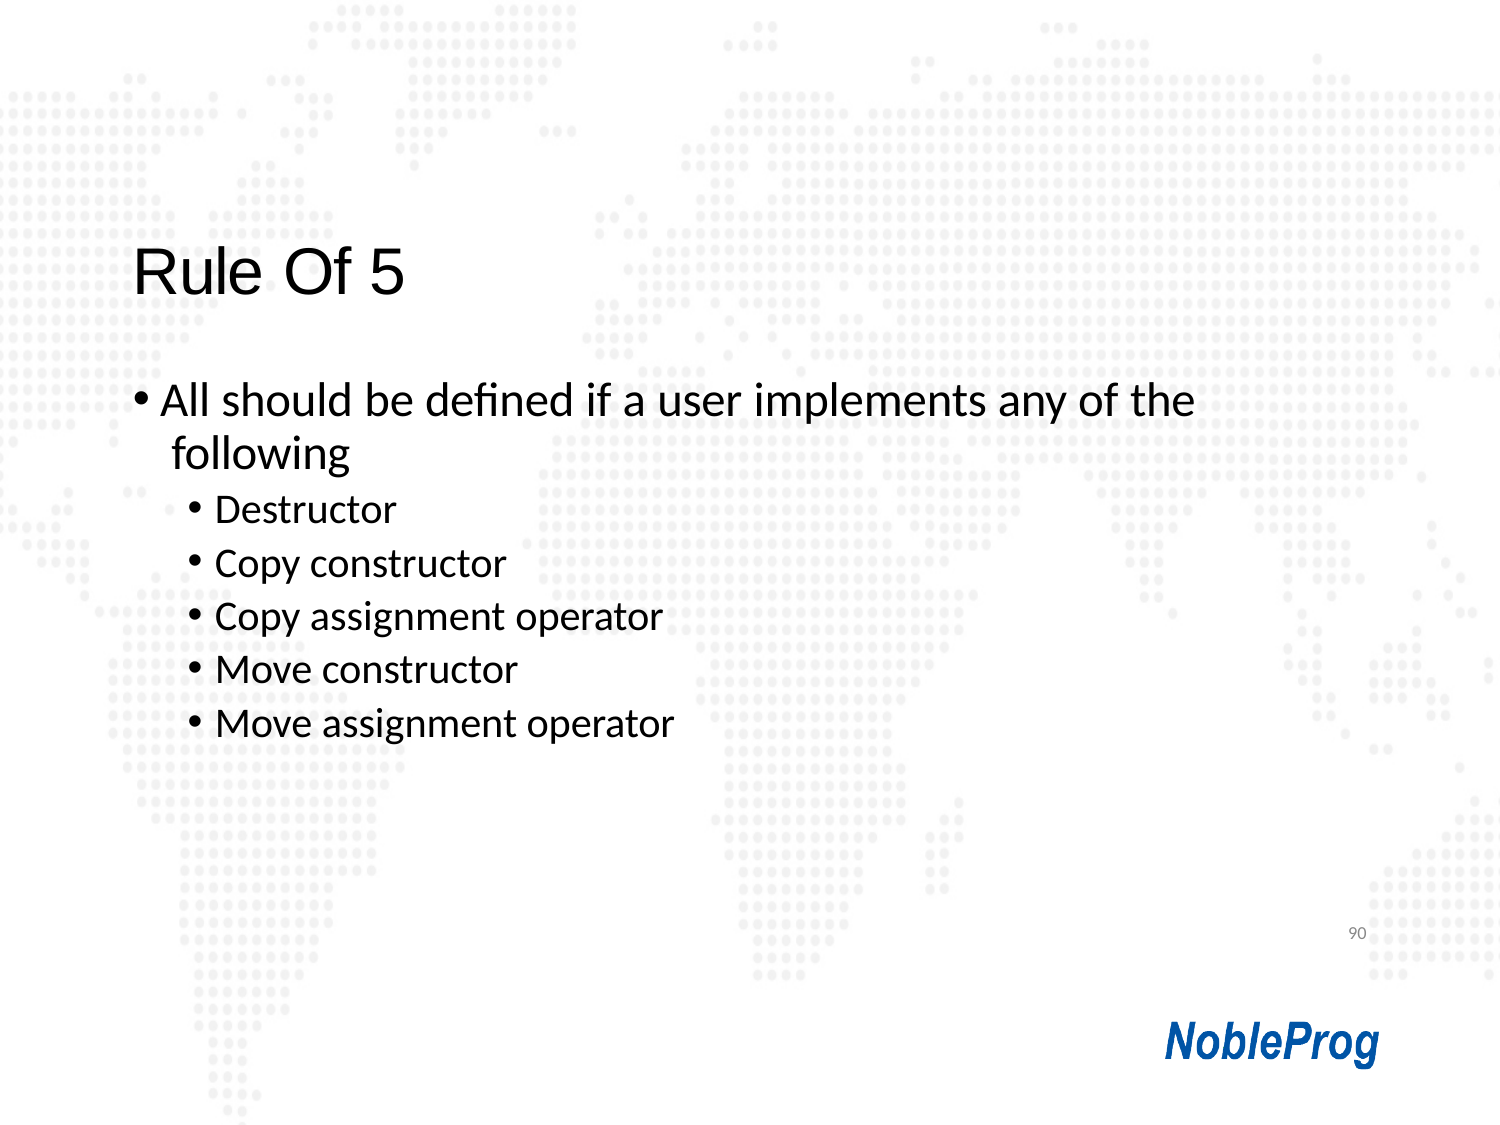

# Rule Of 5
All should be defined if a user implements any of the  following
Destructor
Copy constructor
Copy assignment operator
Move constructor
Move assignment operator
90